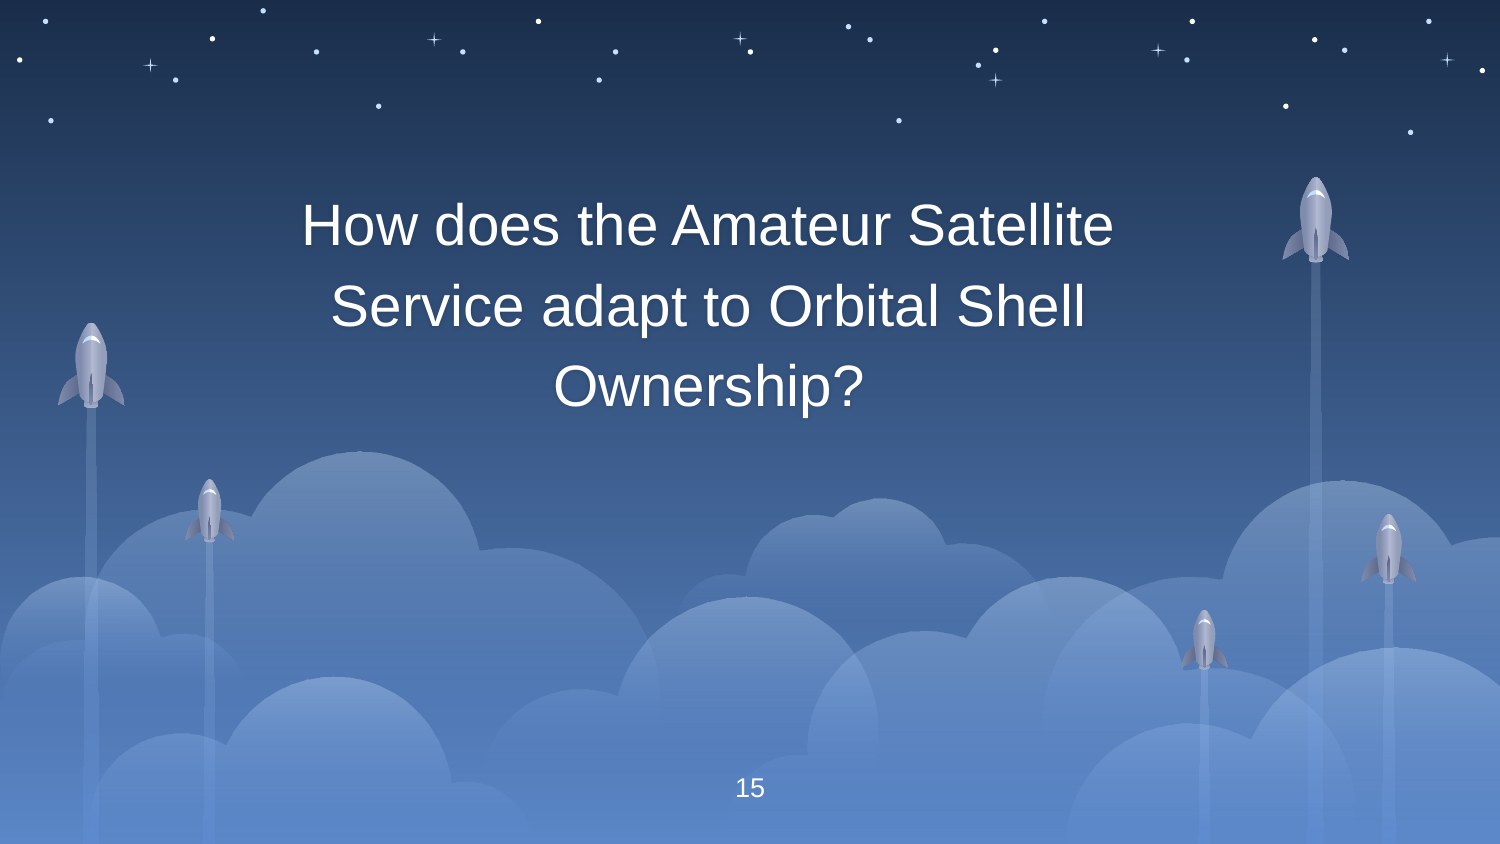

How does the Amateur Satellite Service adapt to Orbital Shell Ownership?
15